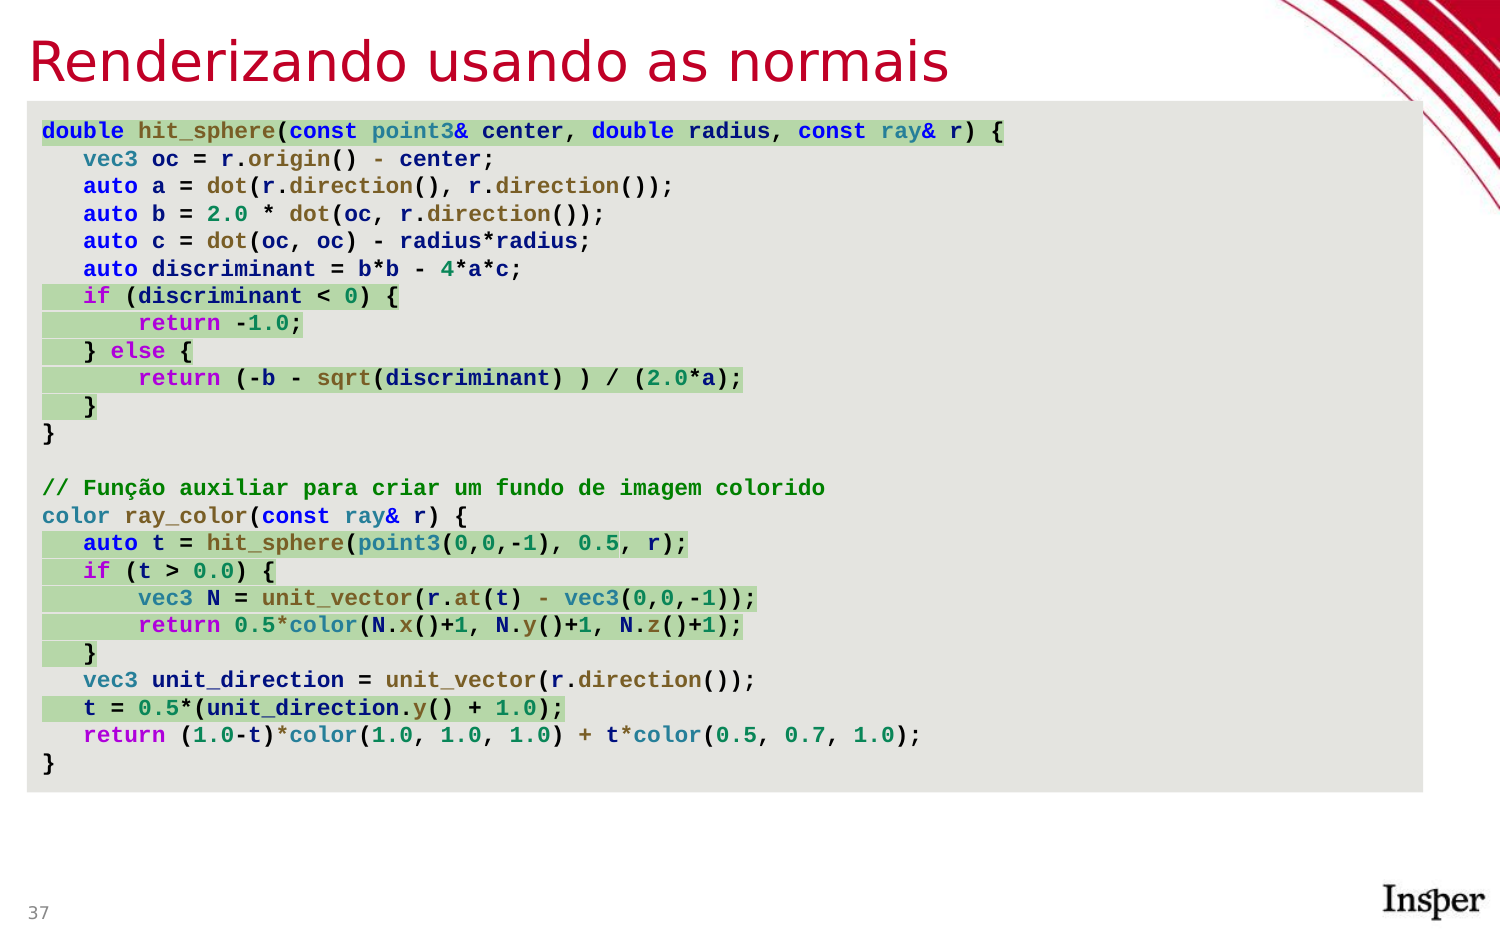

# Renderizando usando as normais
double hit_sphere(const point3& center, double radius, const ray& r) {
   vec3 oc = r.origin() - center;
   auto a = dot(r.direction(), r.direction());
   auto b = 2.0 * dot(oc, r.direction());
   auto c = dot(oc, oc) - radius*radius;
   auto discriminant = b*b - 4*a*c;
   if (discriminant < 0) {
       return -1.0;
   } else {
       return (-b - sqrt(discriminant) ) / (2.0*a);
   }
}

// Função auxiliar para criar um fundo de imagem colorido
color ray_color(const ray& r) {
   auto t = hit_sphere(point3(0,0,-1), 0.5, r);
   if (t > 0.0) {
       vec3 N = unit_vector(r.at(t) - vec3(0,0,-1));
       return 0.5*color(N.x()+1, N.y()+1, N.z()+1);
   }
   vec3 unit_direction = unit_vector(r.direction());
   t = 0.5*(unit_direction.y() + 1.0);
   return (1.0-t)*color(1.0, 1.0, 1.0) + t*color(0.5, 0.7, 1.0);
}
37